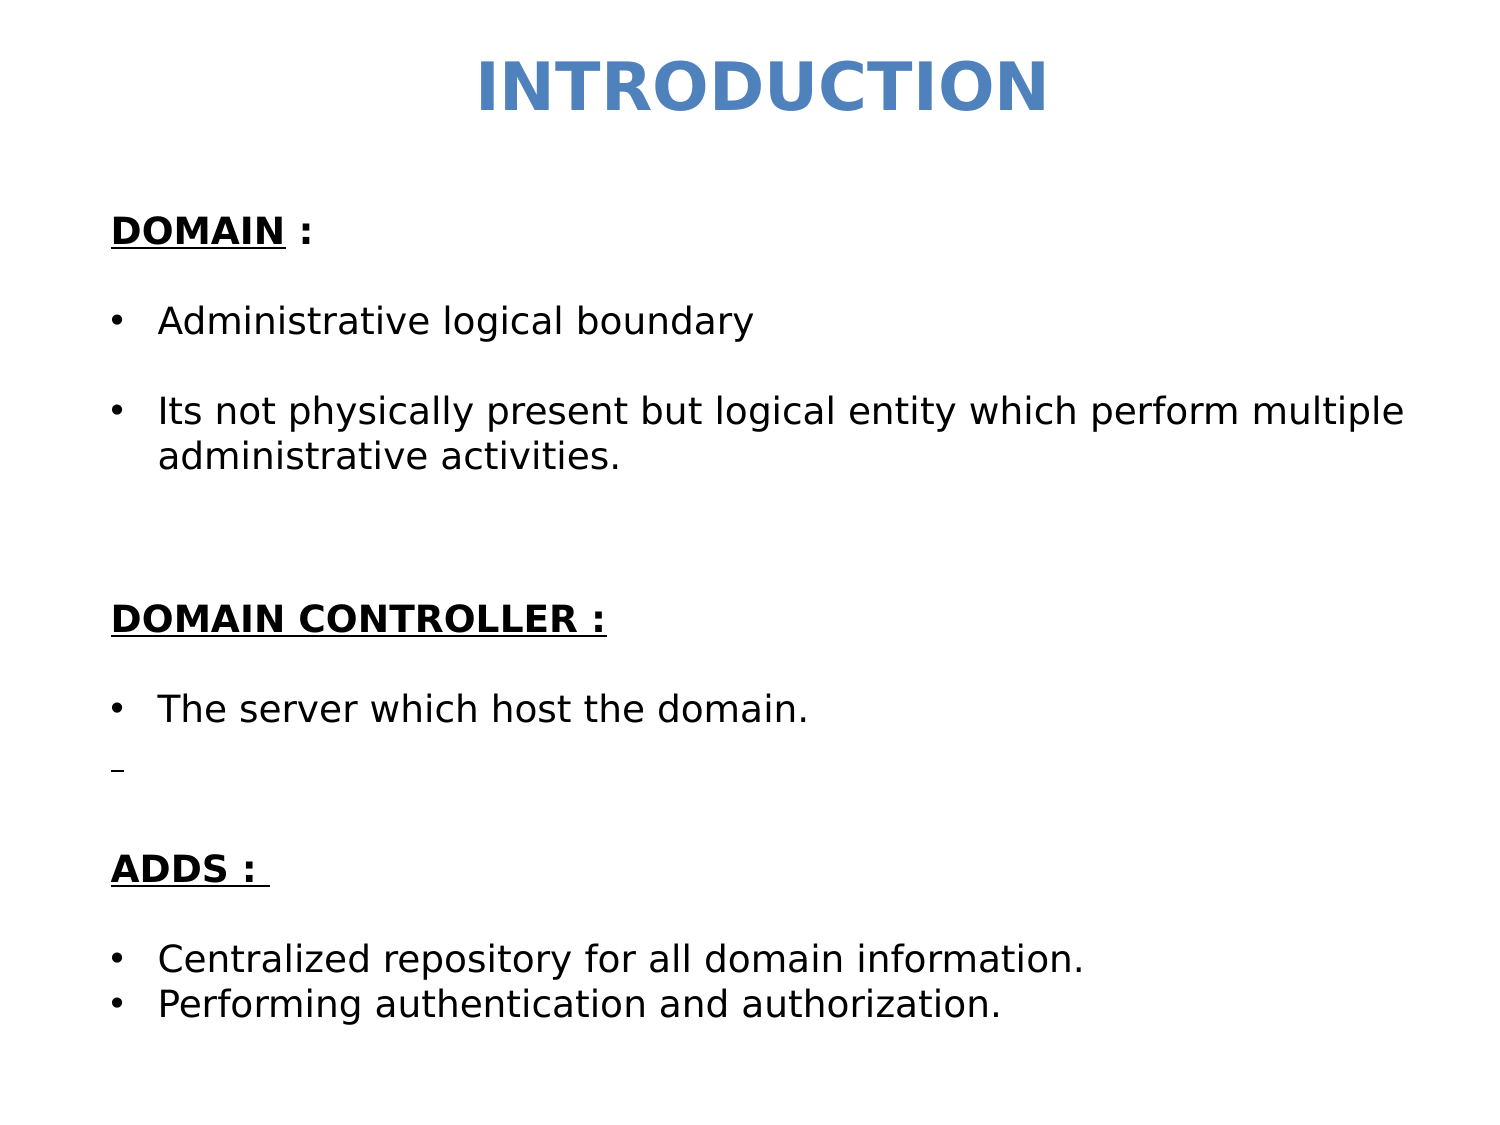

INTRODUCTION
DOMAIN :

Administrative logical boundary

Its not physically present but logical entity which perform multiple administrative activities.
DOMAIN CONTROLLER :

The server which host the domain.

ADDS :

Centralized repository for all domain information.
Performing authentication and authorization.